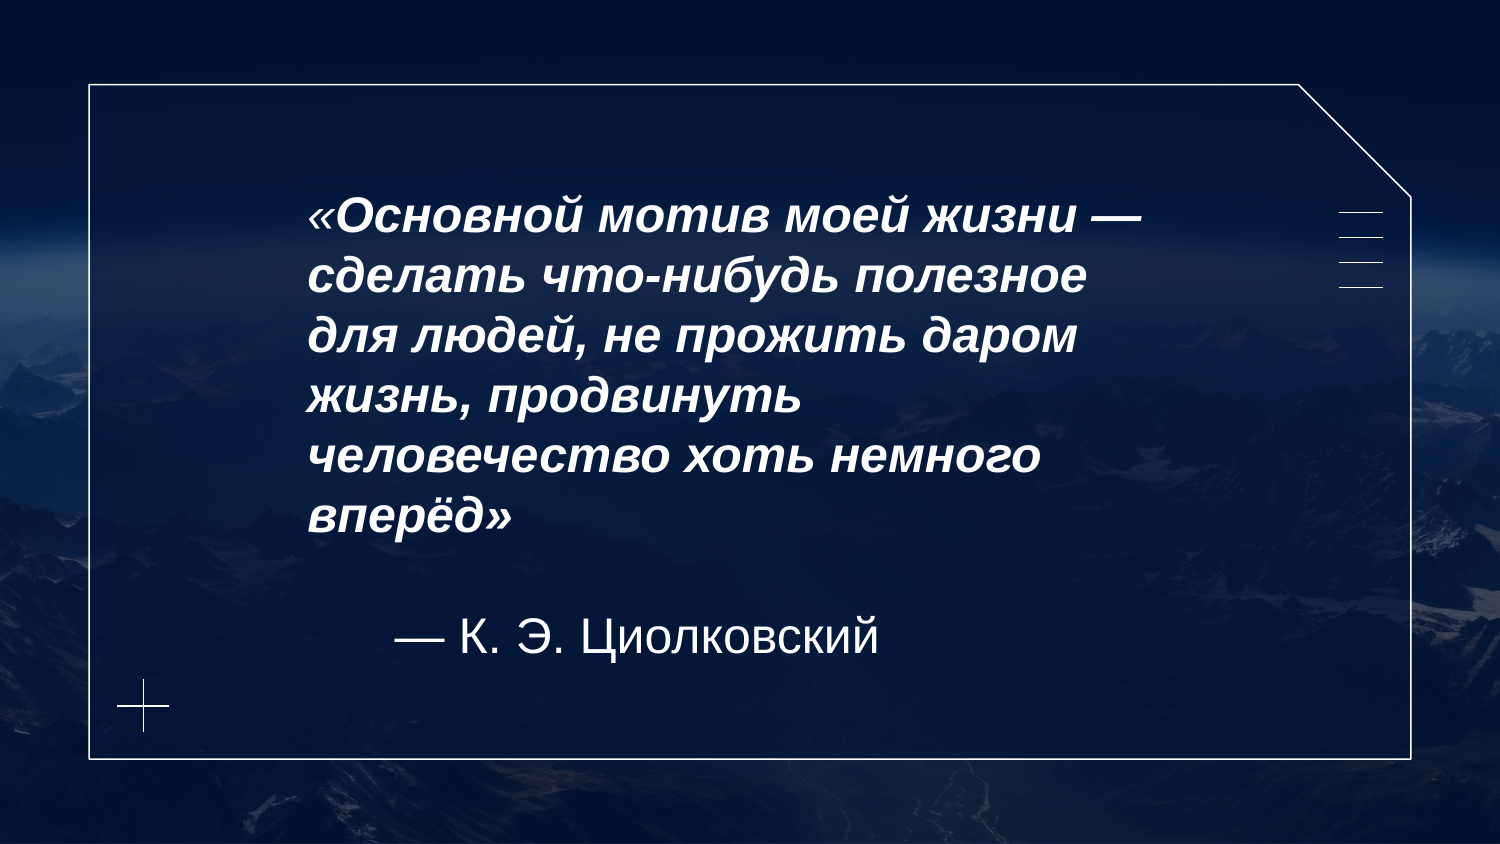

«Основной мотив моей жизни — сделать что-нибудь полезное для людей, не прожить даром жизнь, продвинуть человечество хоть немного вперёд»

# — К. Э. Циолковский